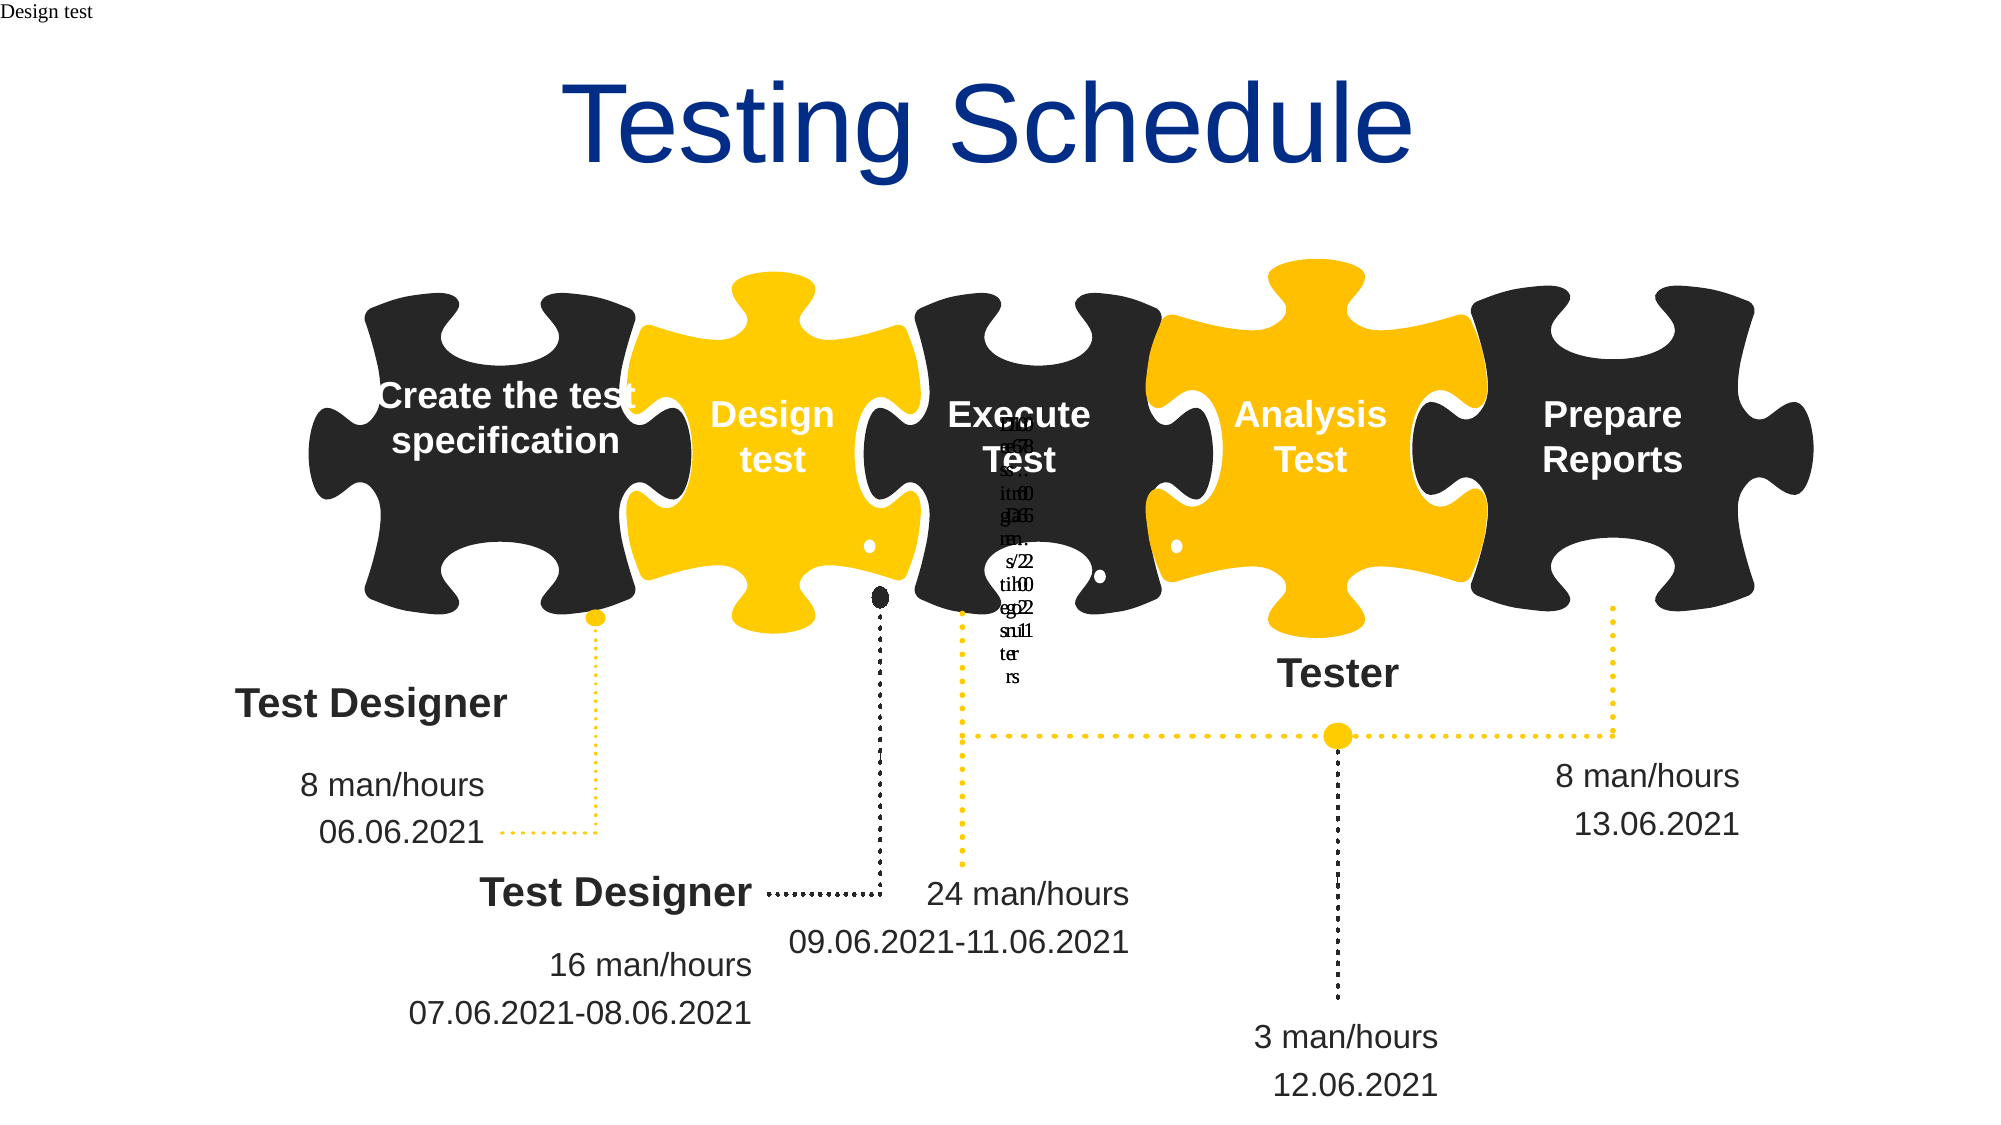

| Design test |
| --- |
Testing Schedule

Create the test specification
Analysis Test
Design test
Execute Test

Prepare Reports
| Design test | Test Designer | 16 man/hours | 07.06.2021 | 08.06.2021 |
| --- | --- | --- | --- | --- |
| Design test | Test Designer | 16 man/hours | 07.06.2021 | 08.06.2021 |
| --- | --- | --- | --- | --- |

Tester

Test Designer
8 man/hours
13.06.2021
8 man/hours
06.06.2021

Test Designer
16 man/hours
07.06.2021-08.06.2021
24 man/hours
09.06.2021-11.06.2021
3 man/hours
12.06.2021